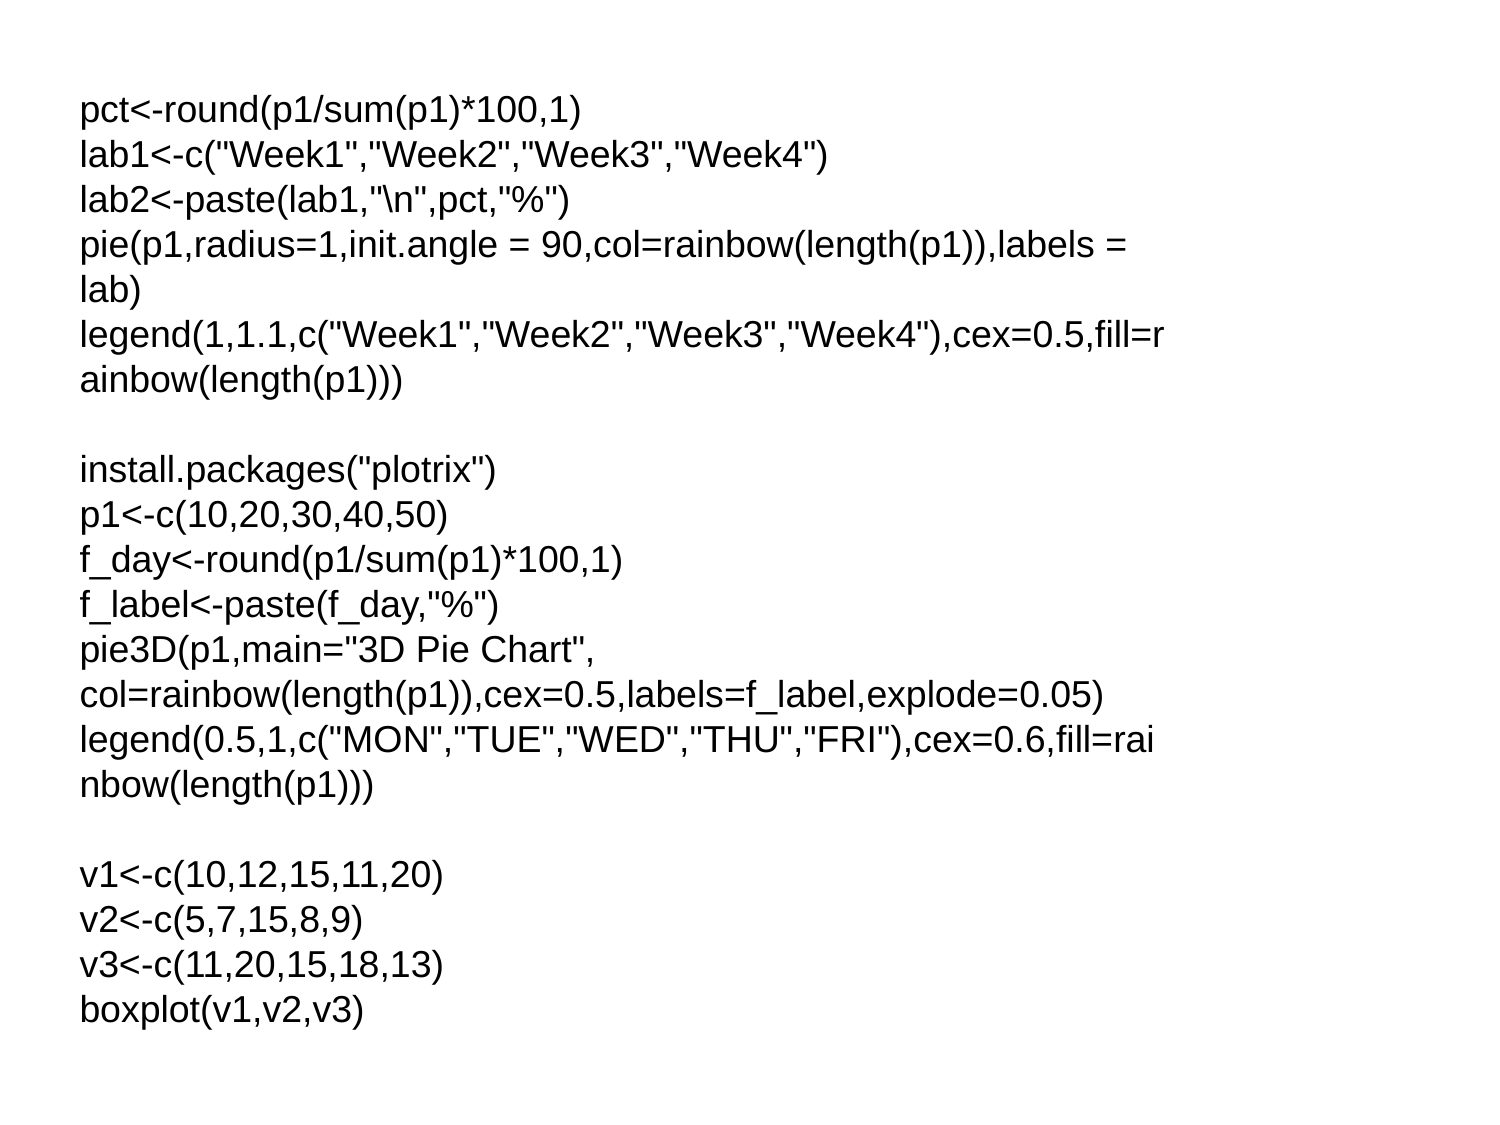

pct<-round(p1/sum(p1)*100,1)
lab1<-c("Week1","Week2","Week3","Week4")
lab2<-paste(lab1,"\n",pct,"%")
pie(p1,radius=1,init.angle = 90,col=rainbow(length(p1)),labels = lab)
legend(1,1.1,c("Week1","Week2","Week3","Week4"),cex=0.5,fill=rainbow(length(p1)))

install.packages("plotrix")
p1<-c(10,20,30,40,50)
f_day<-round(p1/sum(p1)*100,1)
f_label<-paste(f_day,"%")
pie3D(p1,main="3D Pie Chart", col=rainbow(length(p1)),cex=0.5,labels=f_label,explode=0.05)
legend(0.5,1,c("MON","TUE","WED","THU","FRI"),cex=0.6,fill=rainbow(length(p1)))

v1<-c(10,12,15,11,20)
v2<-c(5,7,15,8,9)
v3<-c(11,20,15,18,13)
boxplot(v1,v2,v3)